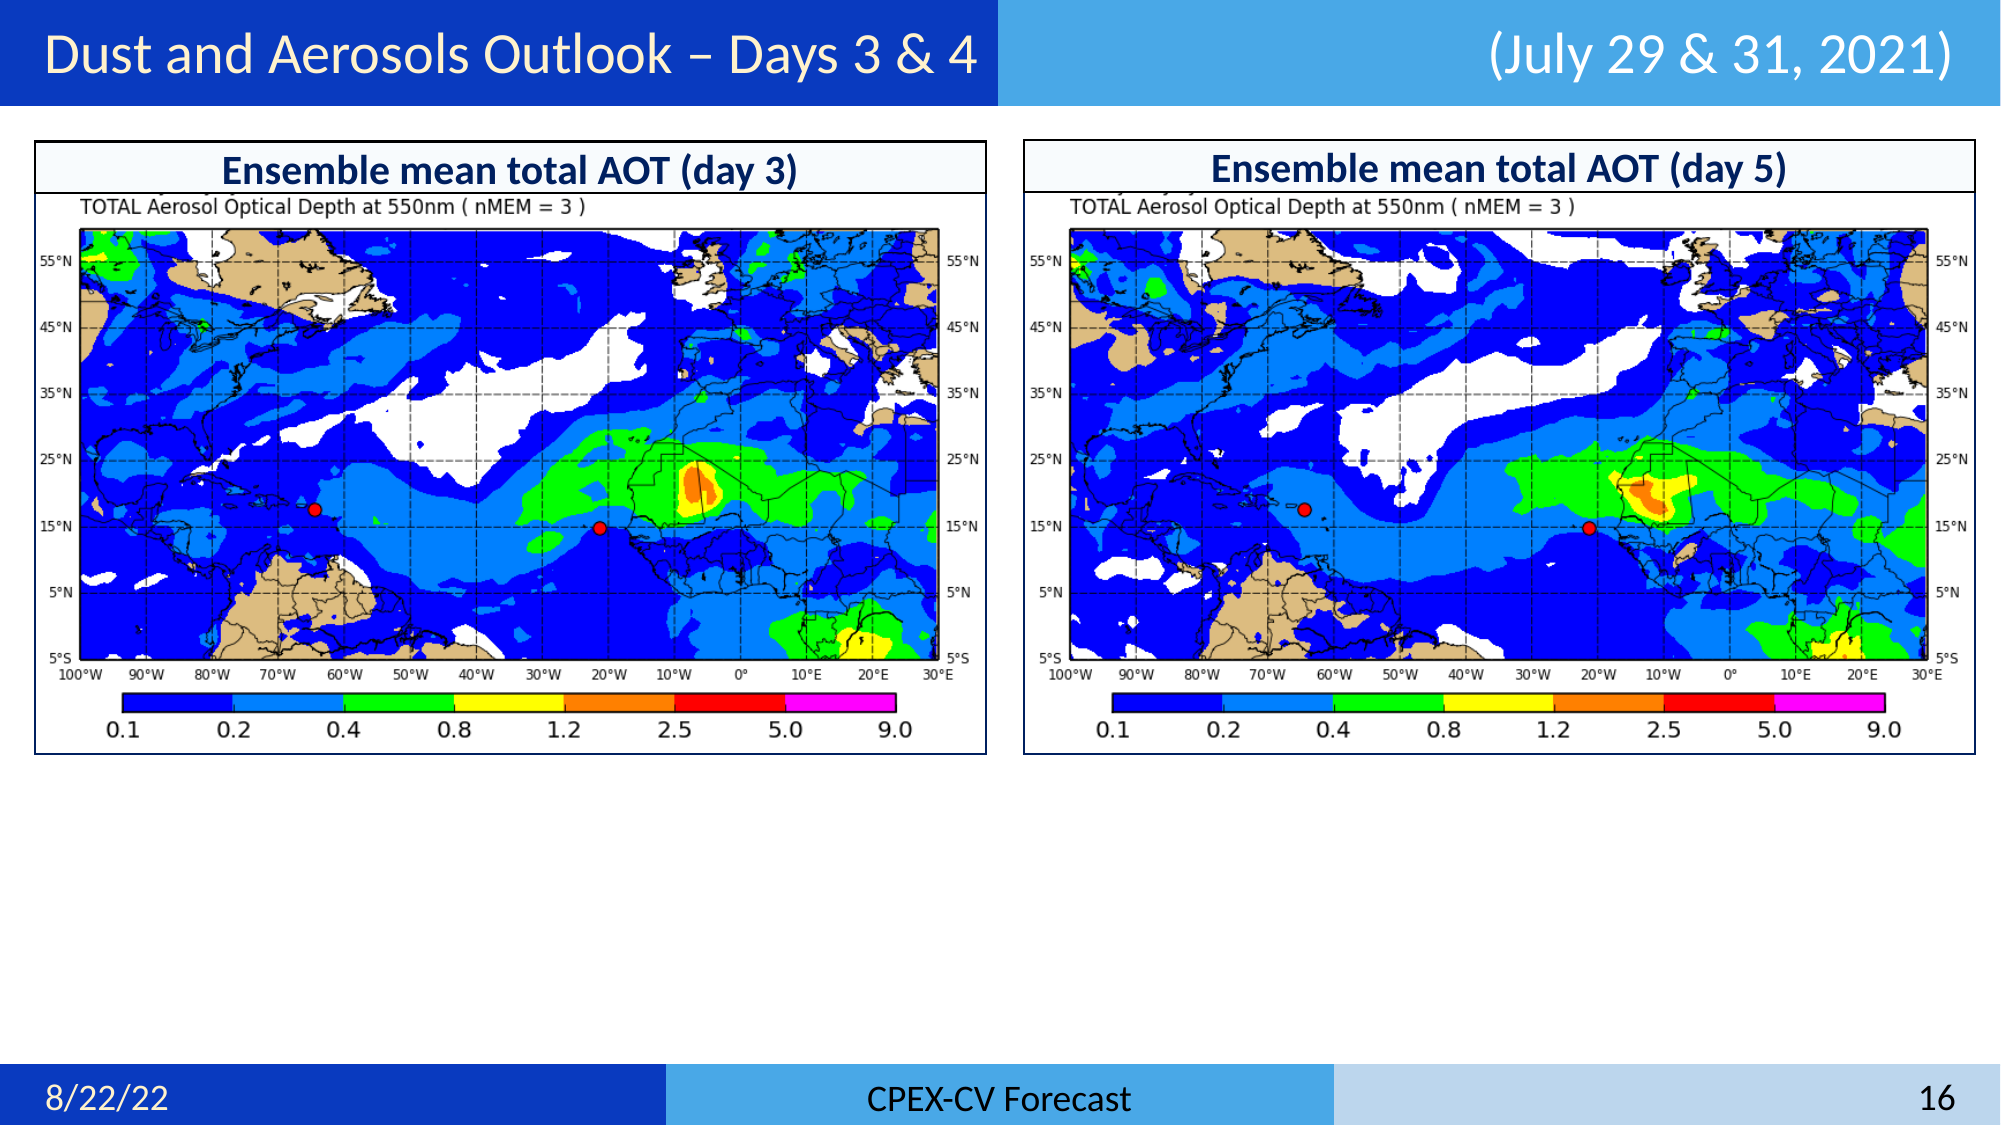

# Dust and Aerosols Outlook – Days 3 & 4
(July 29 & 31, 2021)
Ensemble mean total AOT (day 5)

Ensemble mean total AOT (day 3)

8/22/22
16
CPEX-CV Forecast